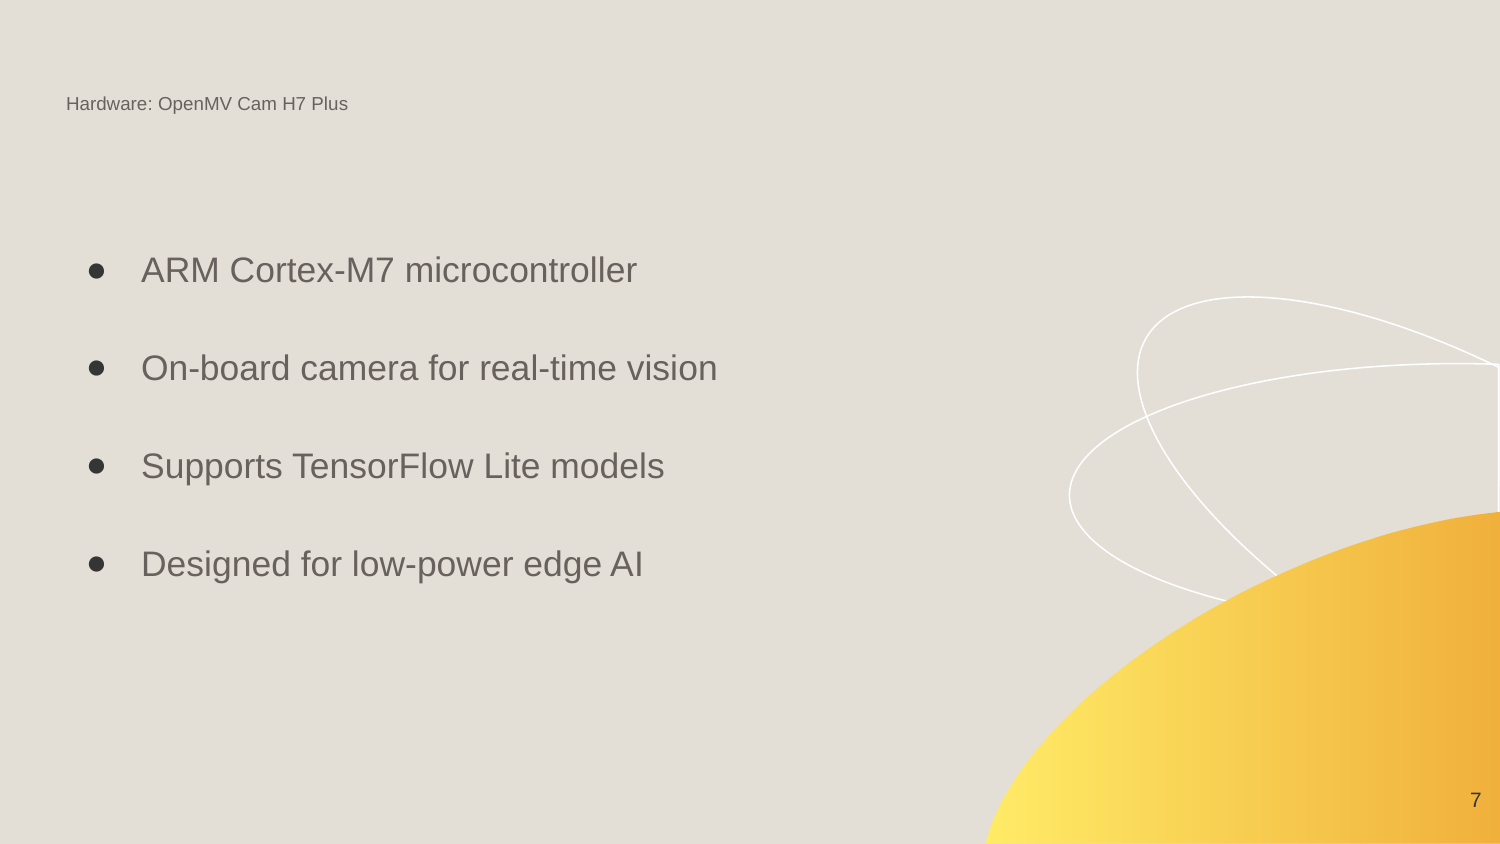

Hardware: OpenMV Cam H7 Plus

ARM Cortex-M7 microcontroller
On-board camera for real-time vision
Supports TensorFlow Lite models
Designed for low-power edge AI

7